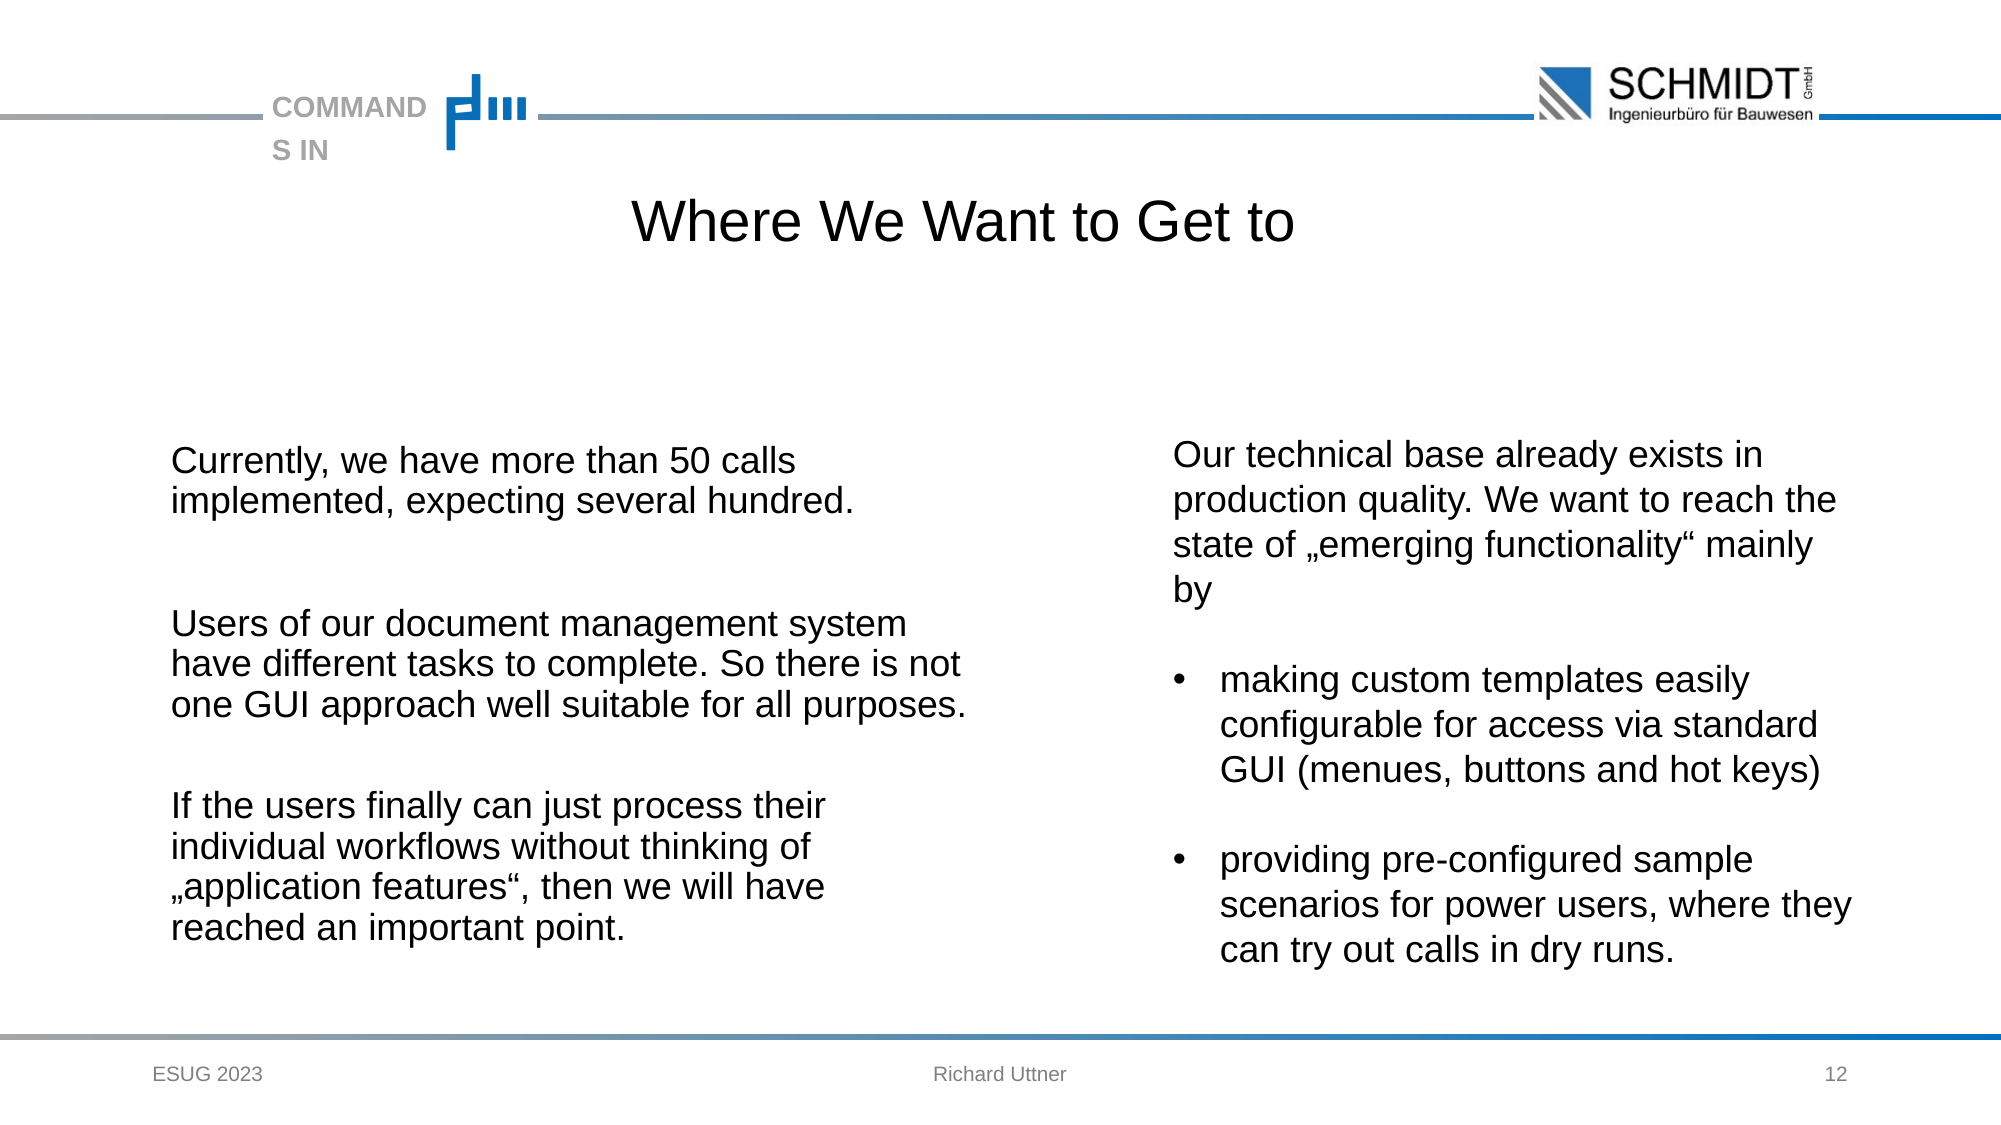

Where We Want to Get to
Our technical base already exists in production quality. We want to reach the state of „emerging functionality“ mainly by
making custom templates easily configurable for access via standard GUI (menues, buttons and hot keys)
providing pre-configured sample scenarios for power users, where they can try out calls in dry runs.

Currently, we have more than 50 calls implemented, expecting several hundred.

Users of our document management system have different tasks to complete. So there is not one GUI approach well suitable for all purposes.
If the users finally can just process their individual workflows without thinking of „application features“, then we will have reached an important point.

ESUG 2023
Richard Uttner
12